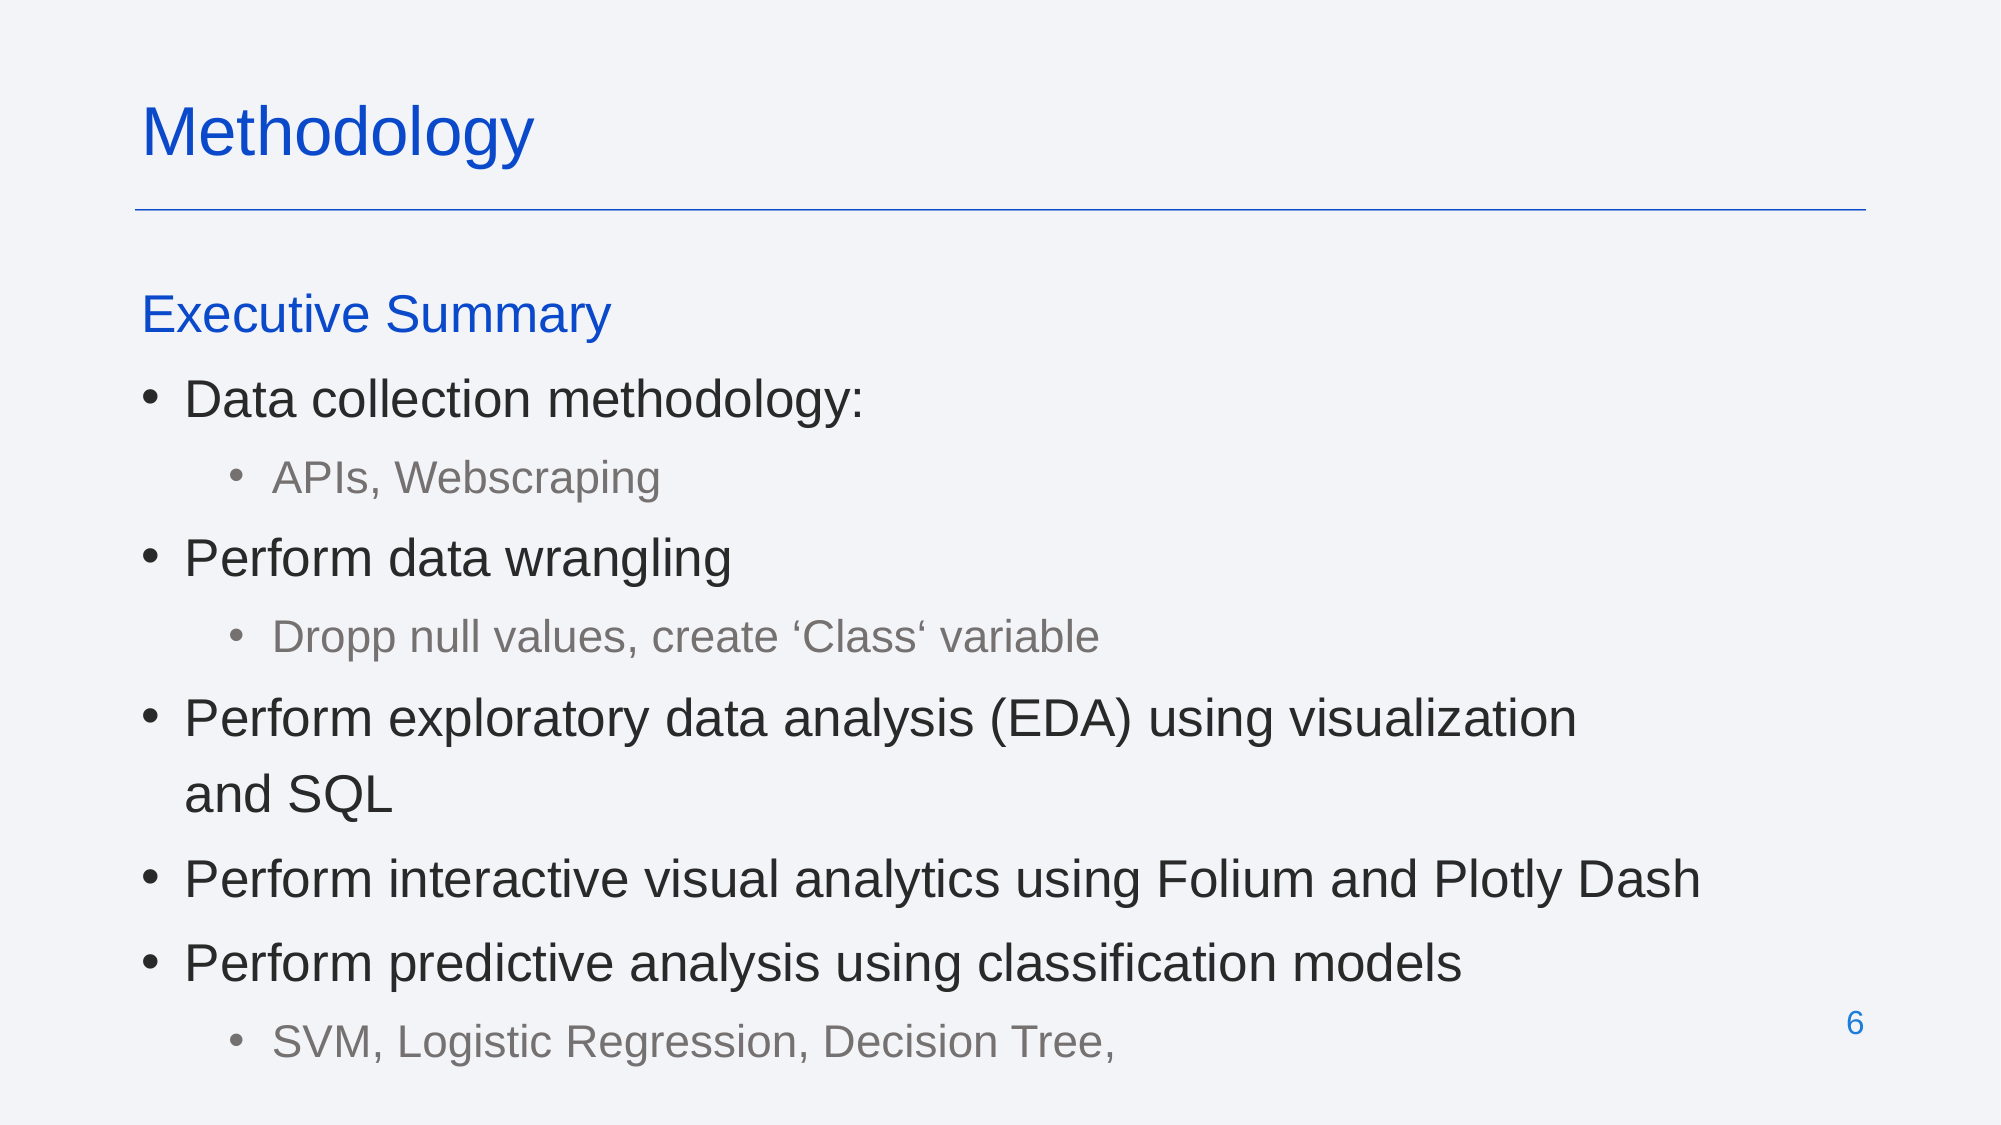

Methodology
Executive Summary
Data collection methodology:
APIs, Webscraping
Perform data wrangling
Dropp null values, create ‘Class‘ variable
Perform exploratory data analysis (EDA) using visualization and SQL
Perform interactive visual analytics using Folium and Plotly Dash
Perform predictive analysis using classification models
SVM, Logistic Regression, Decision Tree,

6